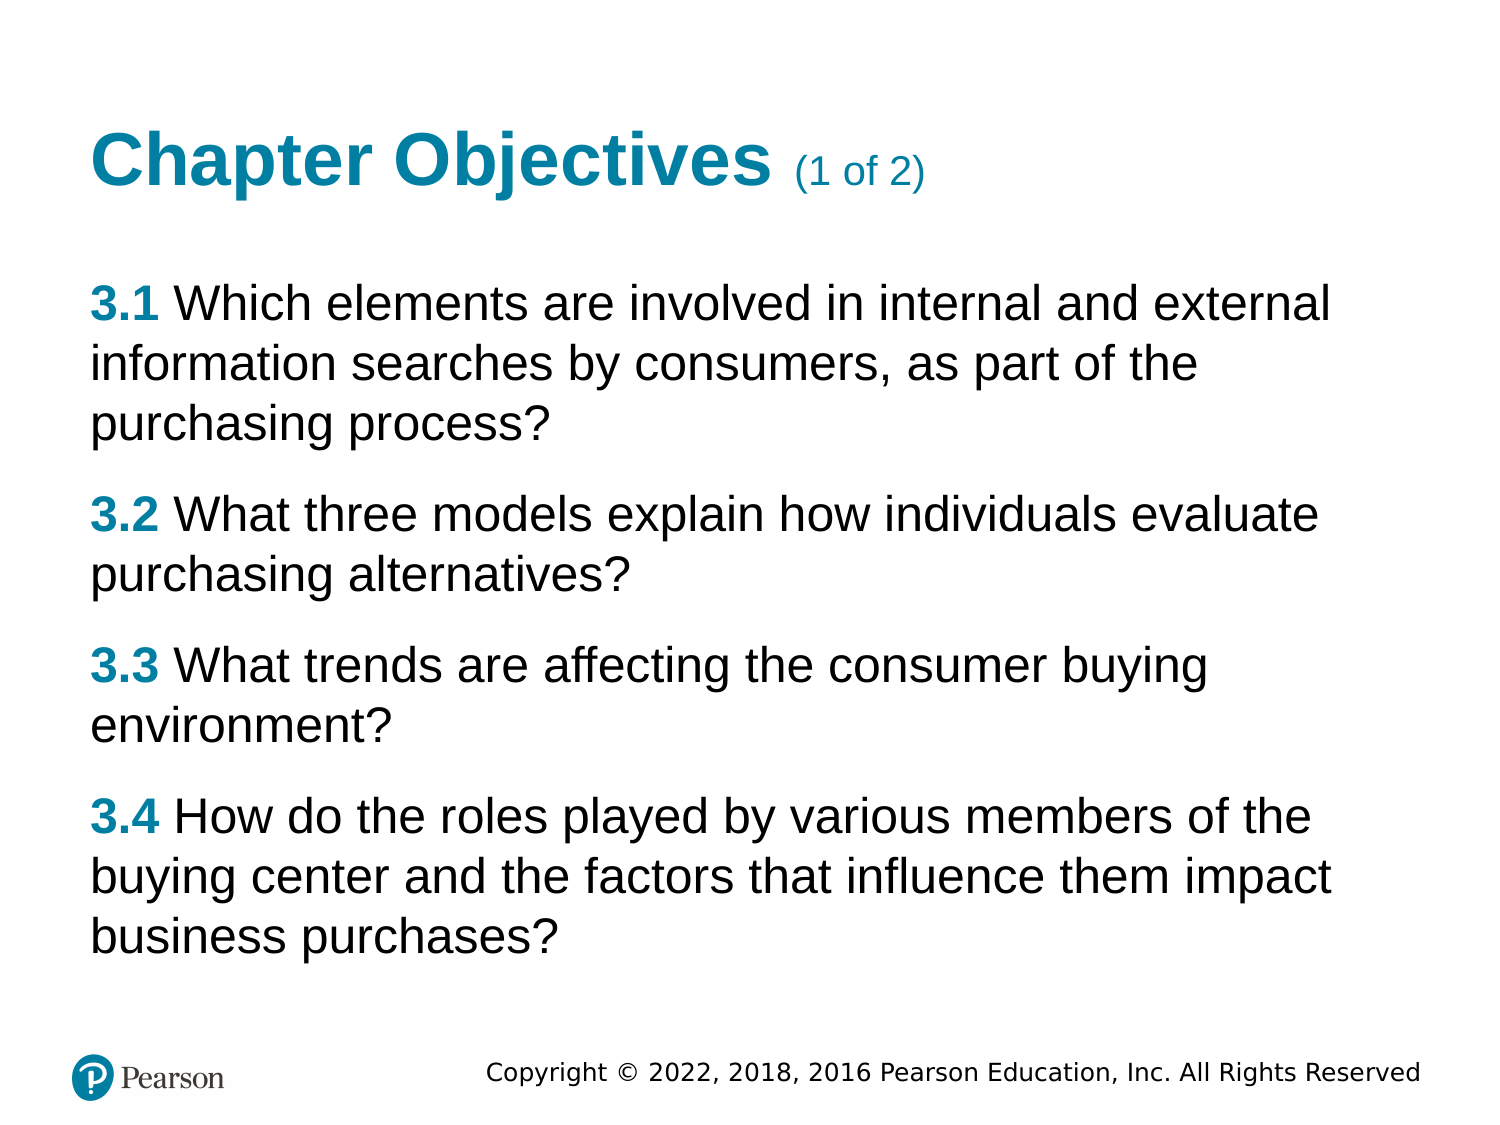

# Chapter Objectives (1 of 2)
3.1 Which elements are involved in internal and external information searches by consumers, as part of the purchasing process?
3.2 What three models explain how individuals evaluate purchasing alternatives?
3.3 What trends are affecting the consumer buying environment?
3.4 How do the roles played by various members of the buying center and the factors that influence them impact business purchases?